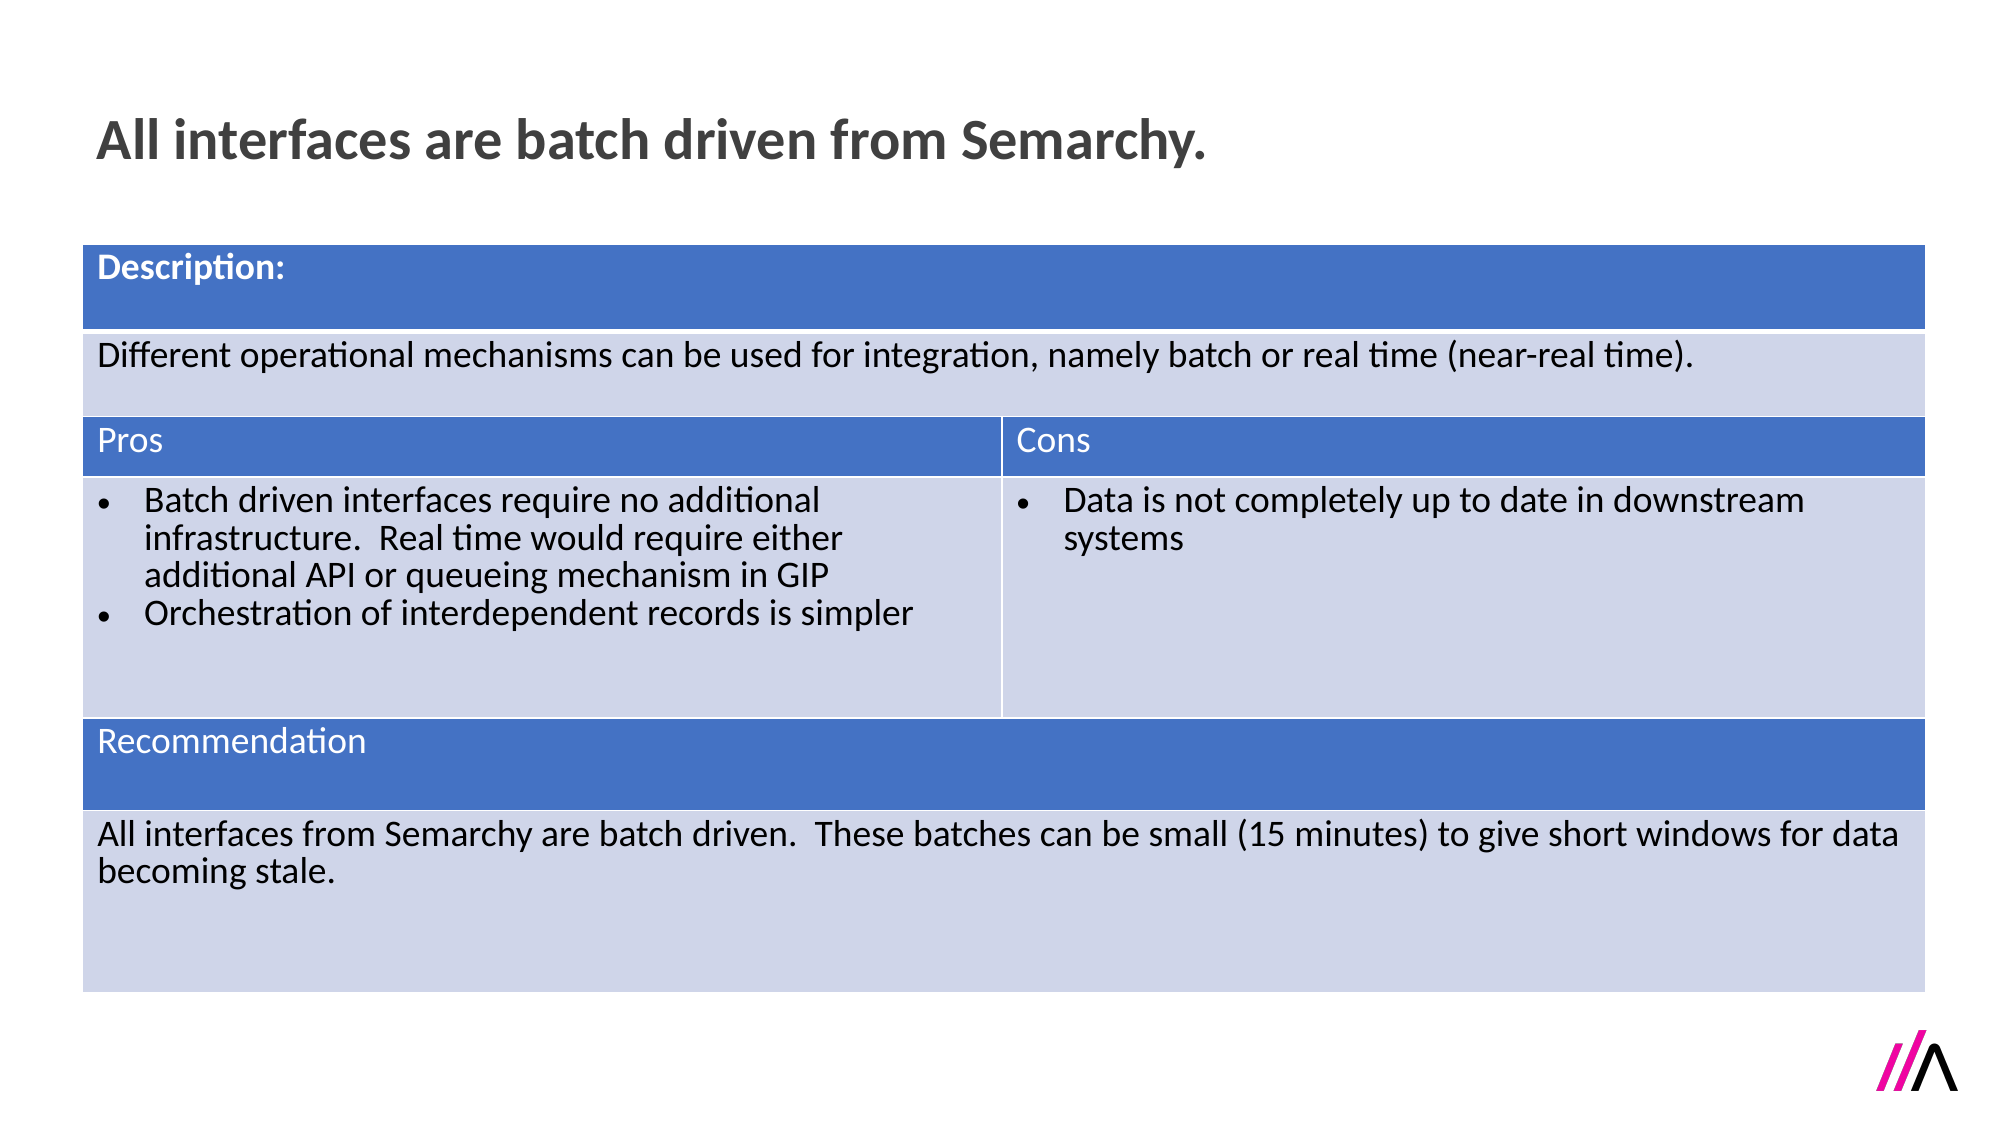

All interfaces are batch driven from Semarchy.
| Description: | Pros and Cons |
| --- | --- |
| Different operational mechanisms can be used for integration, namely batch or real time (near-real time). |  |
| Pros | Cons |
| Batch driven interfaces require no additional infrastructure. Real time would require either additional API or queueing mechanism in GIP Orchestration of interdependent records is simpler | Data is not completely up to date in downstream systems |
| Recommendation |  |
| All interfaces from Semarchy are batch driven. These batches can be small (15 minutes) to give short windows for data becoming stale. |  |